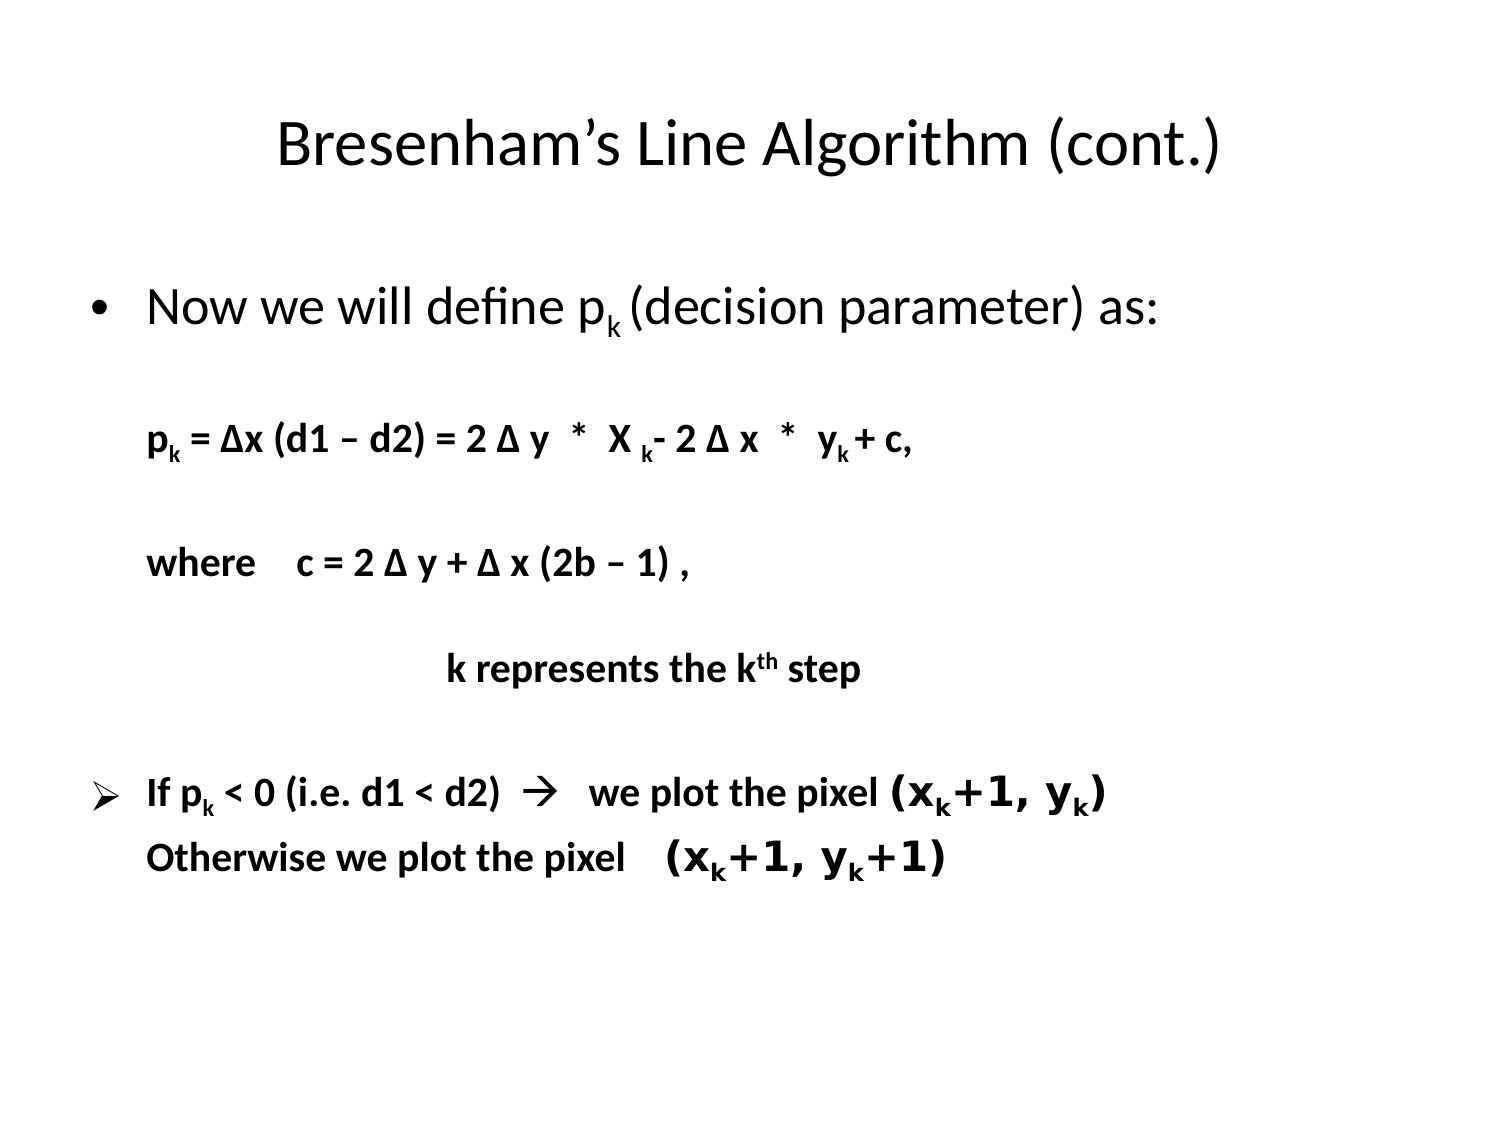

# Bresenham’s Line Algorithm (cont.)
Now we will define pk (decision parameter) as:

	pk = ∆x (d1 – d2) = 2 ∆ y  *  X k- 2 ∆ x  *  yk + c,

	where	c = 2 ∆ y + ∆ x (2b – 1) ,

			k represents the kth step

If pk < 0 (i.e. d1 < d2)  🡪   we plot the pixel (xk+1, yk)
	Otherwise we plot the pixel    (xk+1, yk+1)